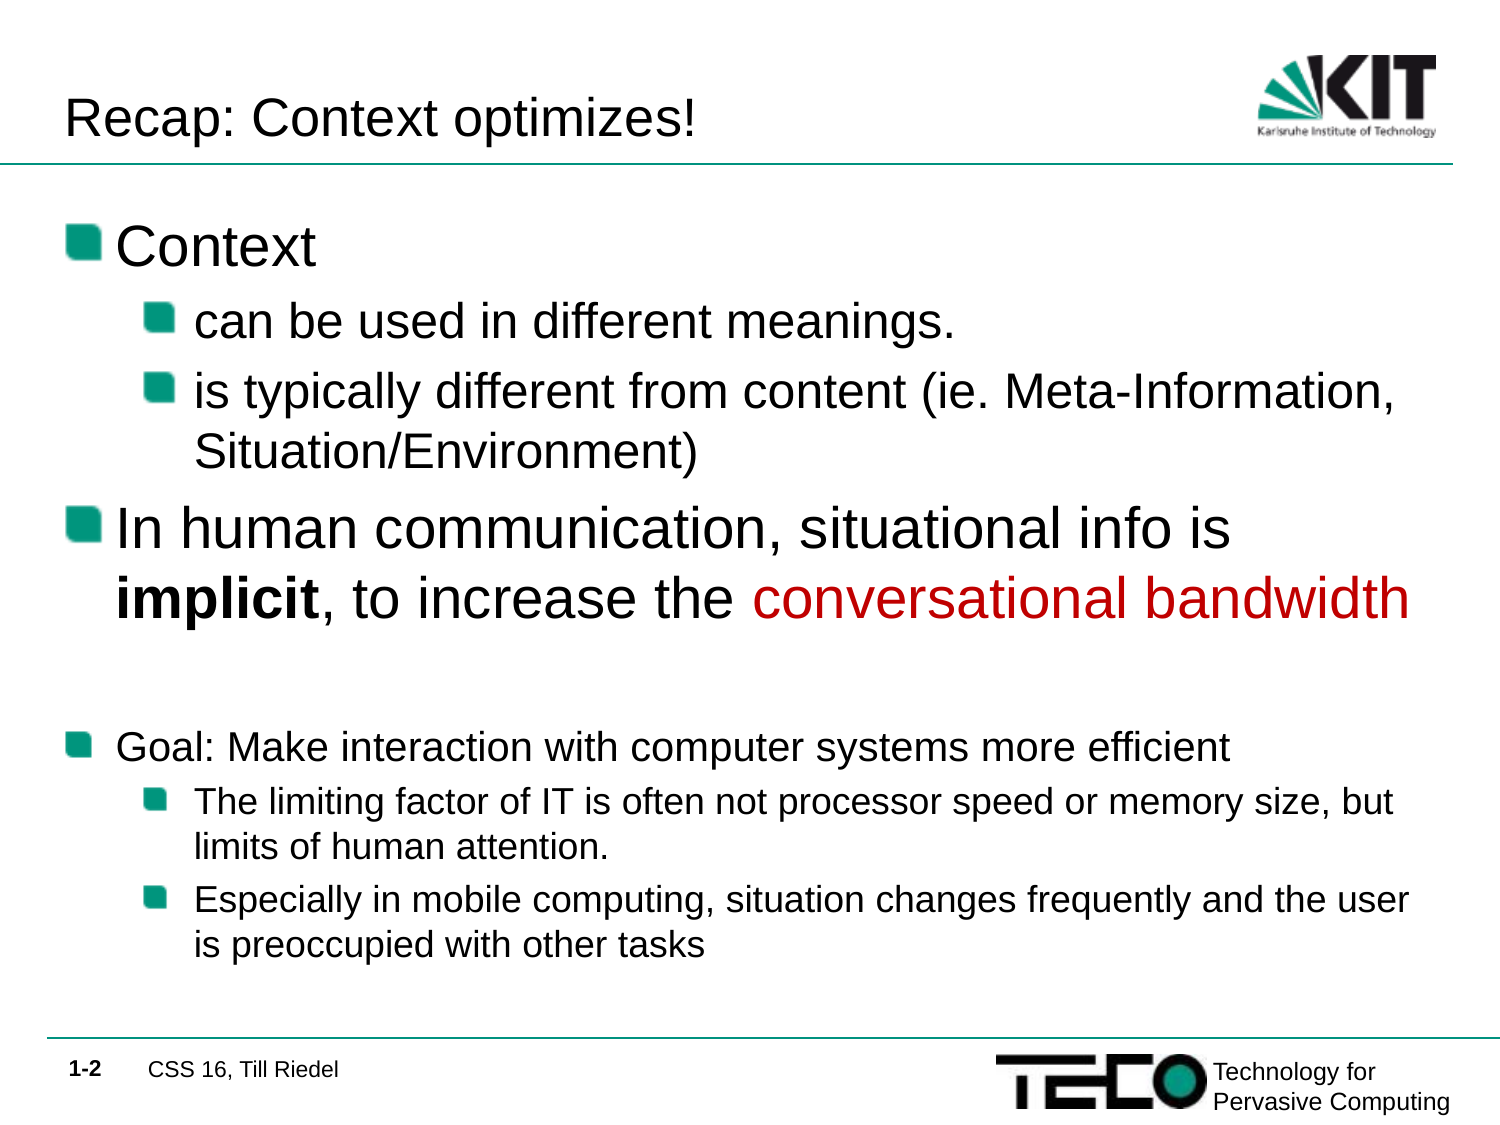

# Recap: Context optimizes!
Context
can be used in different meanings.
is typically different from content (ie. Meta-Information, Situation/Environment)
In human communication, situational info is implicit, to increase the conversational bandwidth

Goal: Make interaction with computer systems more efficient
The limiting factor of IT is often not processor speed or memory size, but limits of human attention.
Especially in mobile computing, situation changes frequently and the user is preoccupied with other tasks